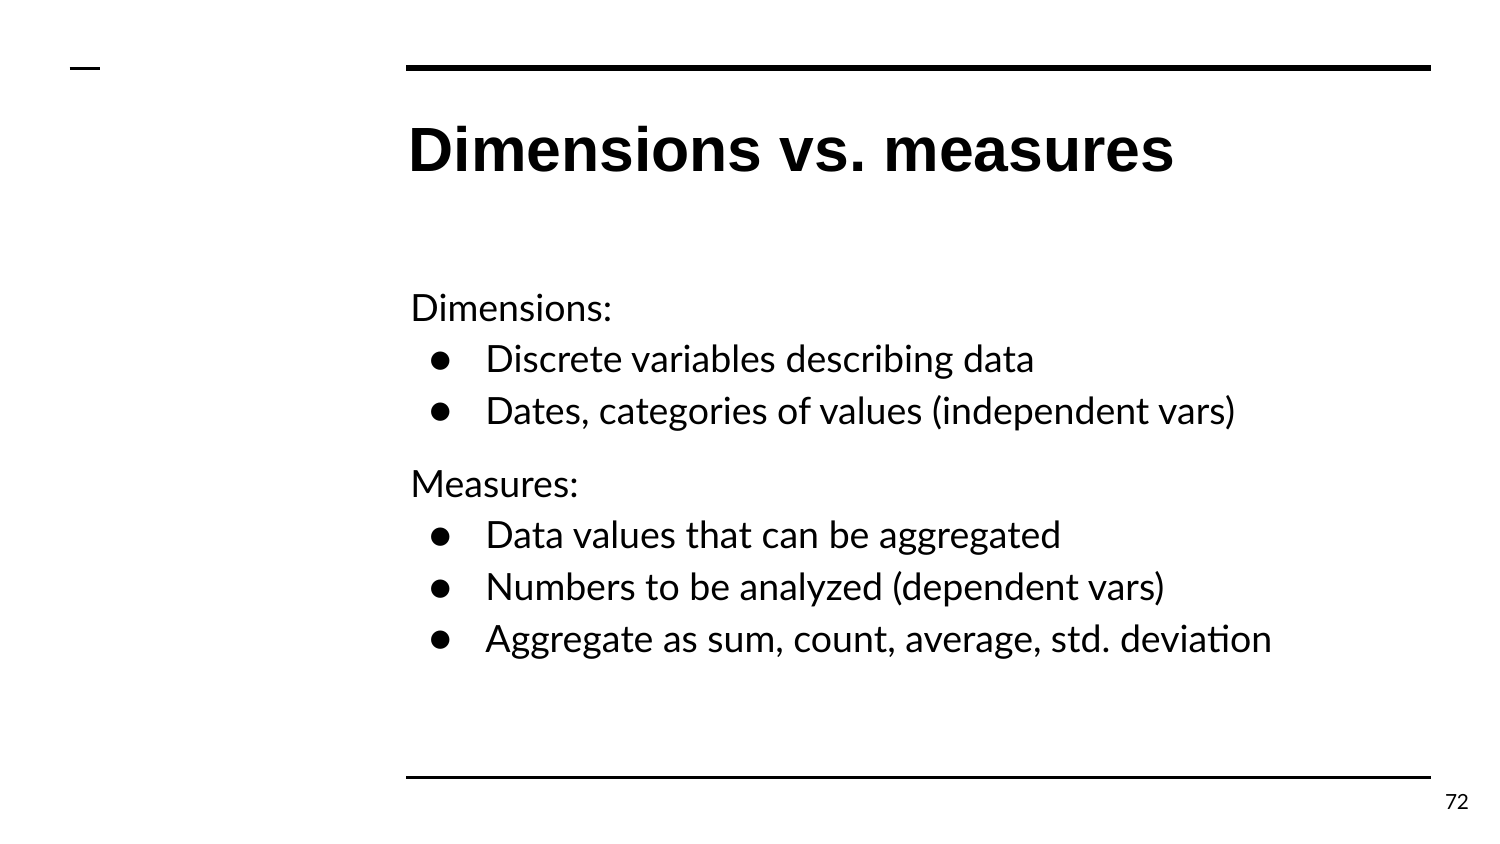

# Dimensions vs. measures
Dimensions:
Discrete variables describing data
Dates, categories of values (independent vars)
Measures:
Data values that can be aggregated
Numbers to be analyzed (dependent vars)
Aggregate as sum, count, average, std. deviation

72